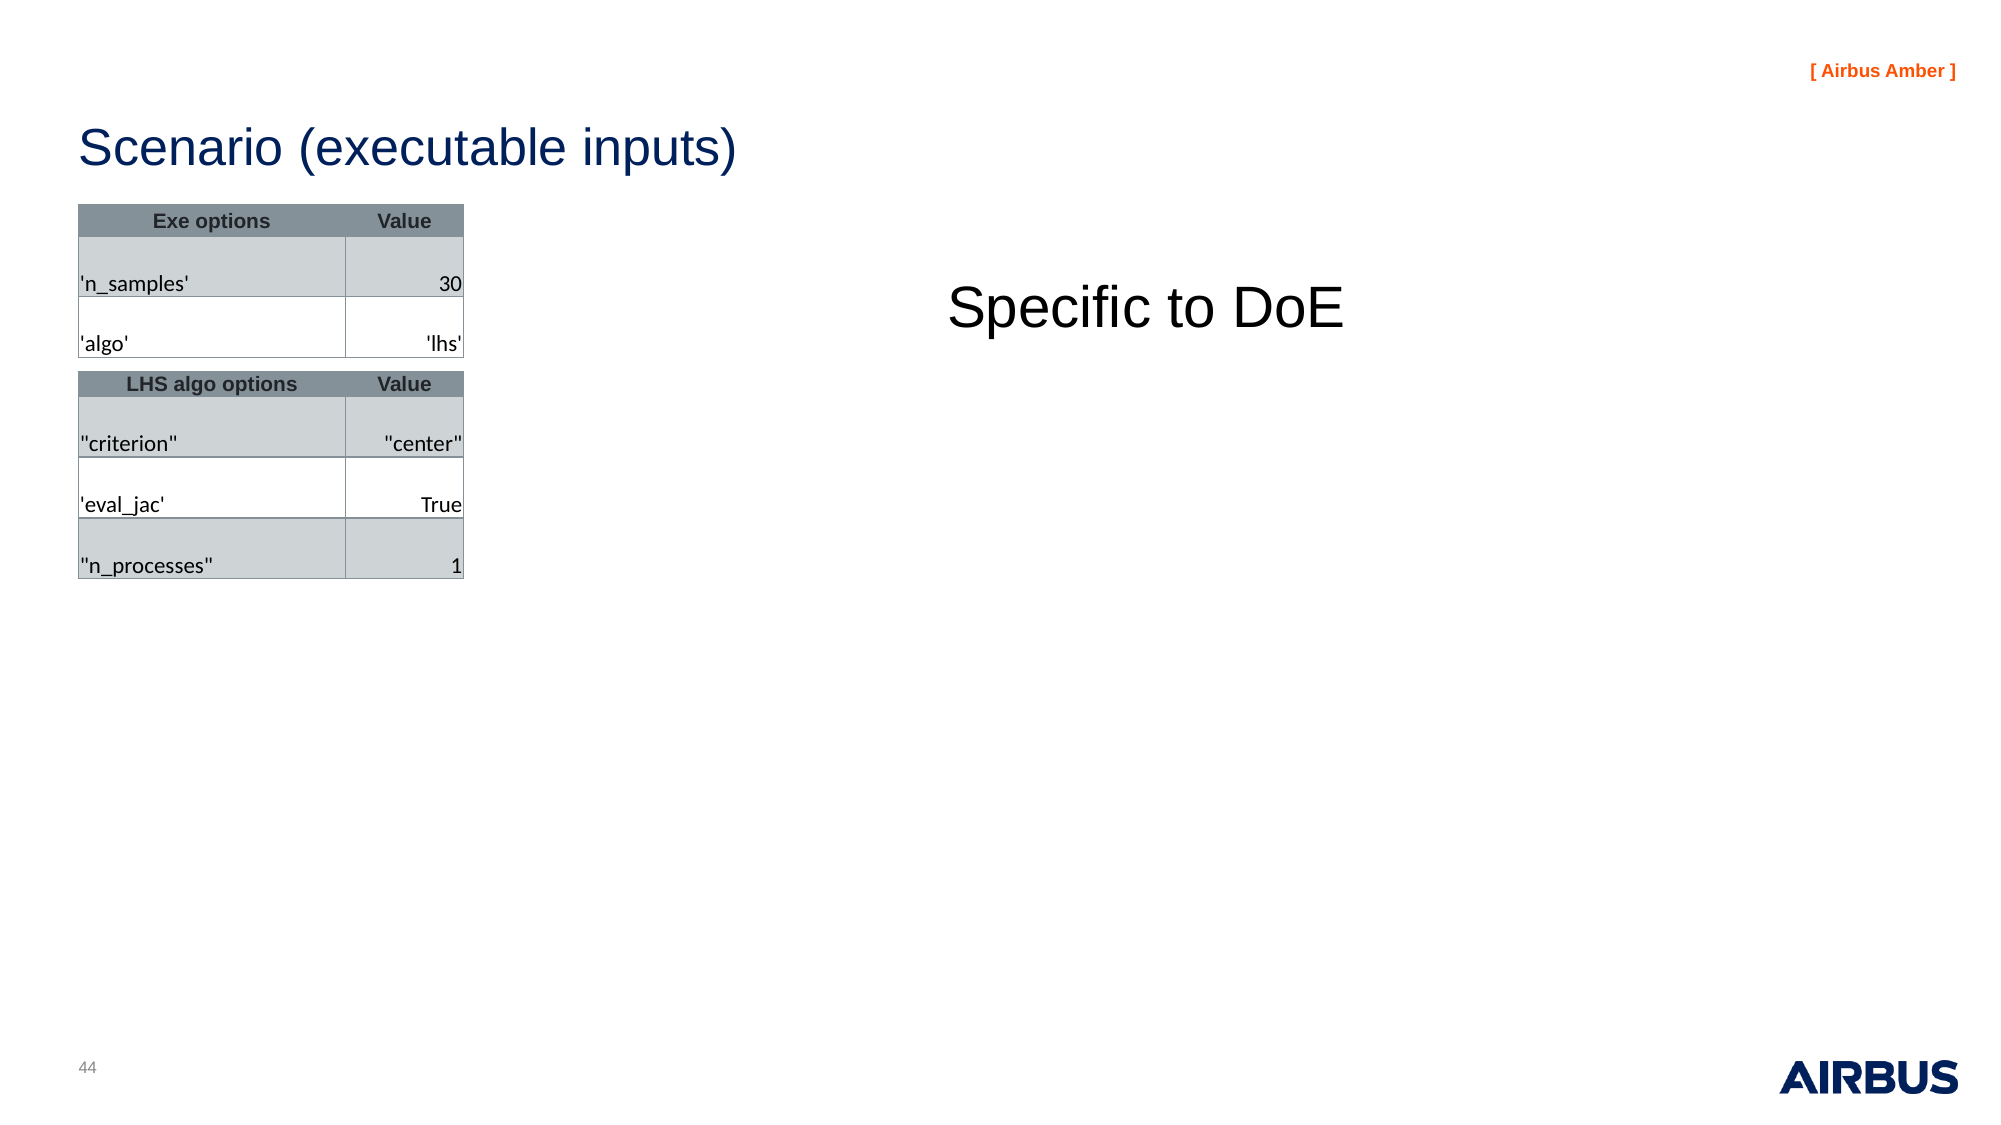

# Scenario (executable inputs)
| Exe options | Value |
| --- | --- |
| 'n\_samples' | 30 |
| 'algo' | 'lhs' |
Specific to DoE

| LHS algo options | Value |
| --- | --- |
| "criterion" | "center" |
| 'eval\_jac' | True |
| "n\_processes" | 1 |